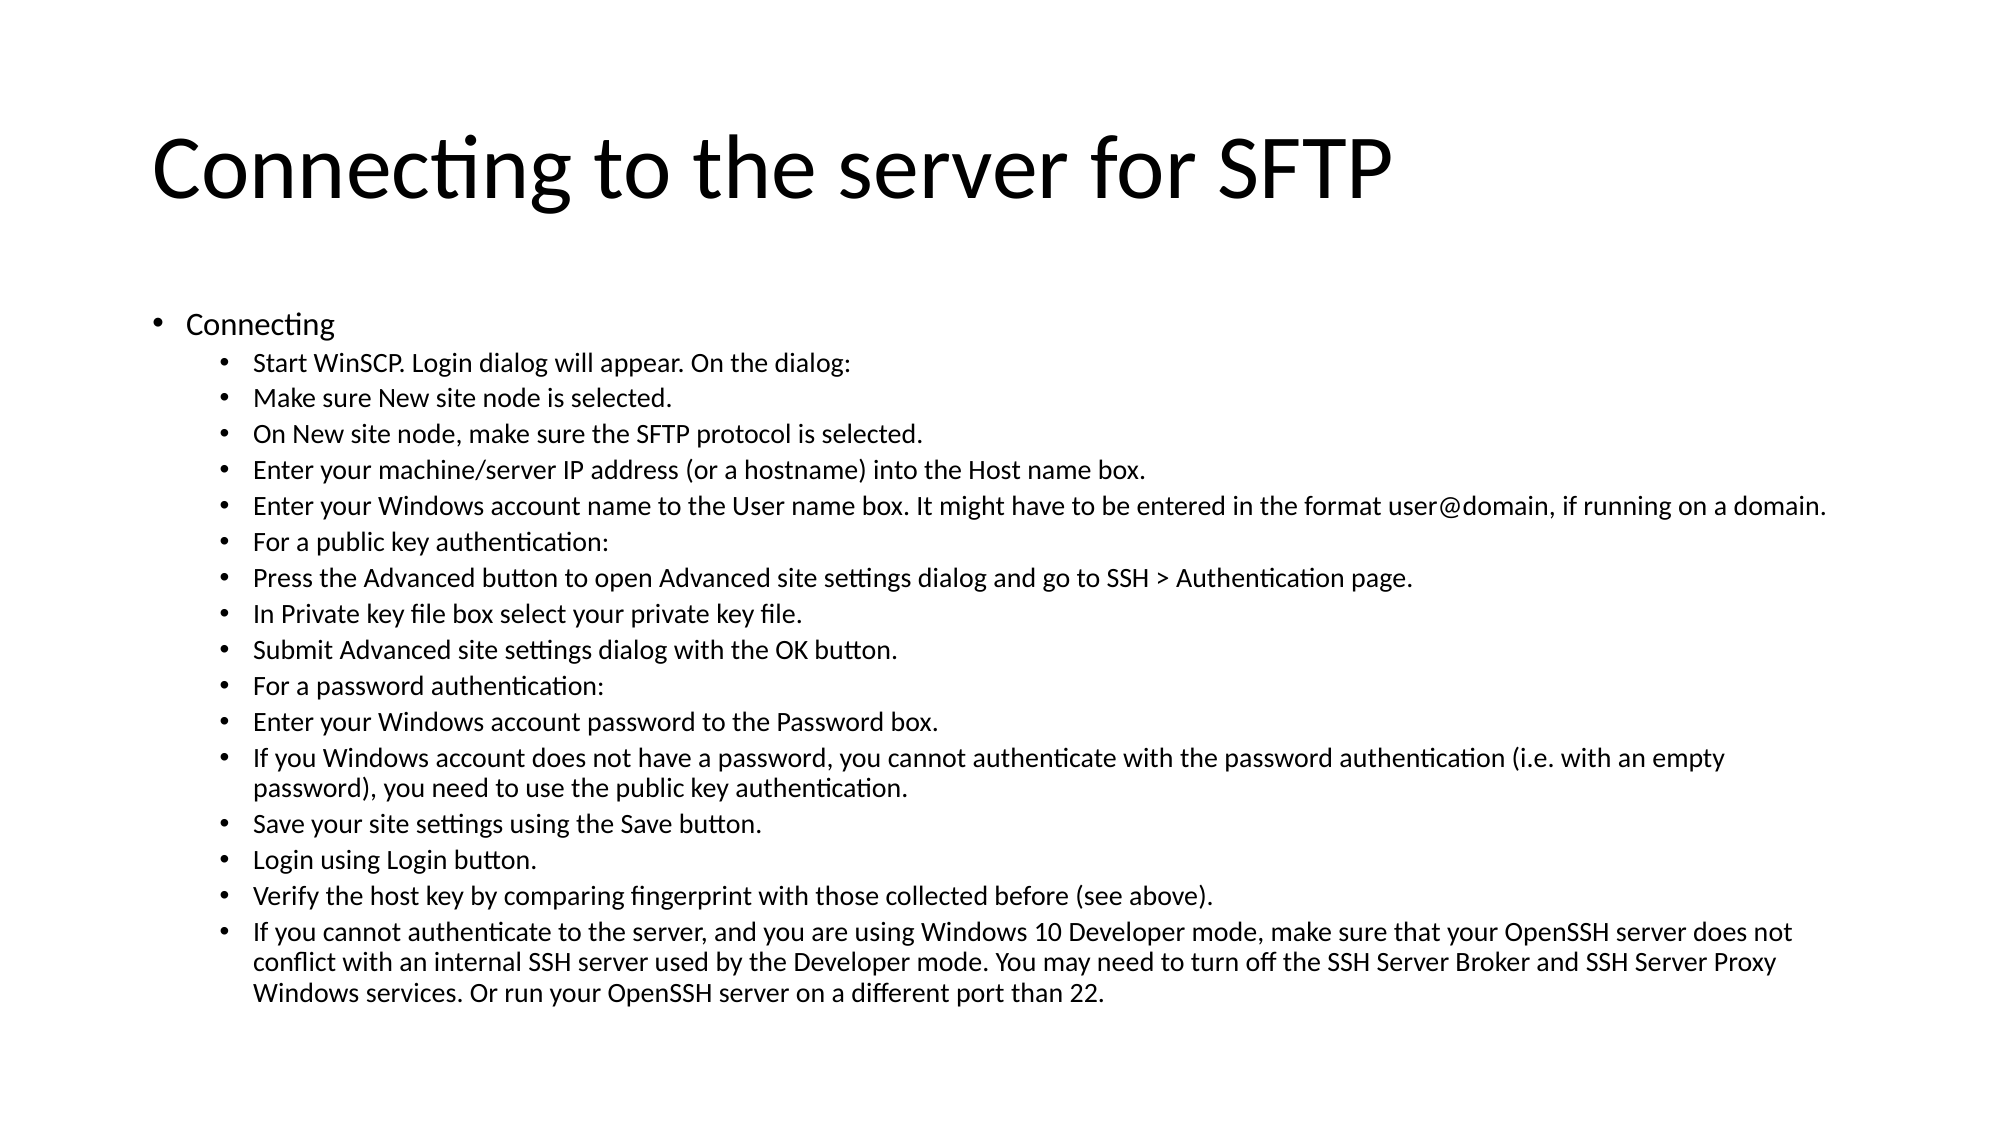

# Connecting to the server for SFTP
Connecting
Start WinSCP. Login dialog will appear. On the dialog:
Make sure New site node is selected.
On New site node, make sure the SFTP protocol is selected.
Enter your machine/server IP address (or a hostname) into the Host name box.
Enter your Windows account name to the User name box. It might have to be entered in the format user@domain, if running on a domain.
For a public key authentication:
Press the Advanced button to open Advanced site settings dialog and go to SSH > Authentication page.
In Private key file box select your private key file.
Submit Advanced site settings dialog with the OK button.
For a password authentication:
Enter your Windows account password to the Password box.
If you Windows account does not have a password, you cannot authenticate with the password authentication (i.e. with an empty password), you need to use the public key authentication.
Save your site settings using the Save button.
Login using Login button.
Verify the host key by comparing fingerprint with those collected before (see above).
If you cannot authenticate to the server, and you are using Windows 10 Developer mode, make sure that your OpenSSH server does not conflict with an internal SSH server used by the Developer mode. You may need to turn off the SSH Server Broker and SSH Server Proxy Windows services. Or run your OpenSSH server on a different port than 22.